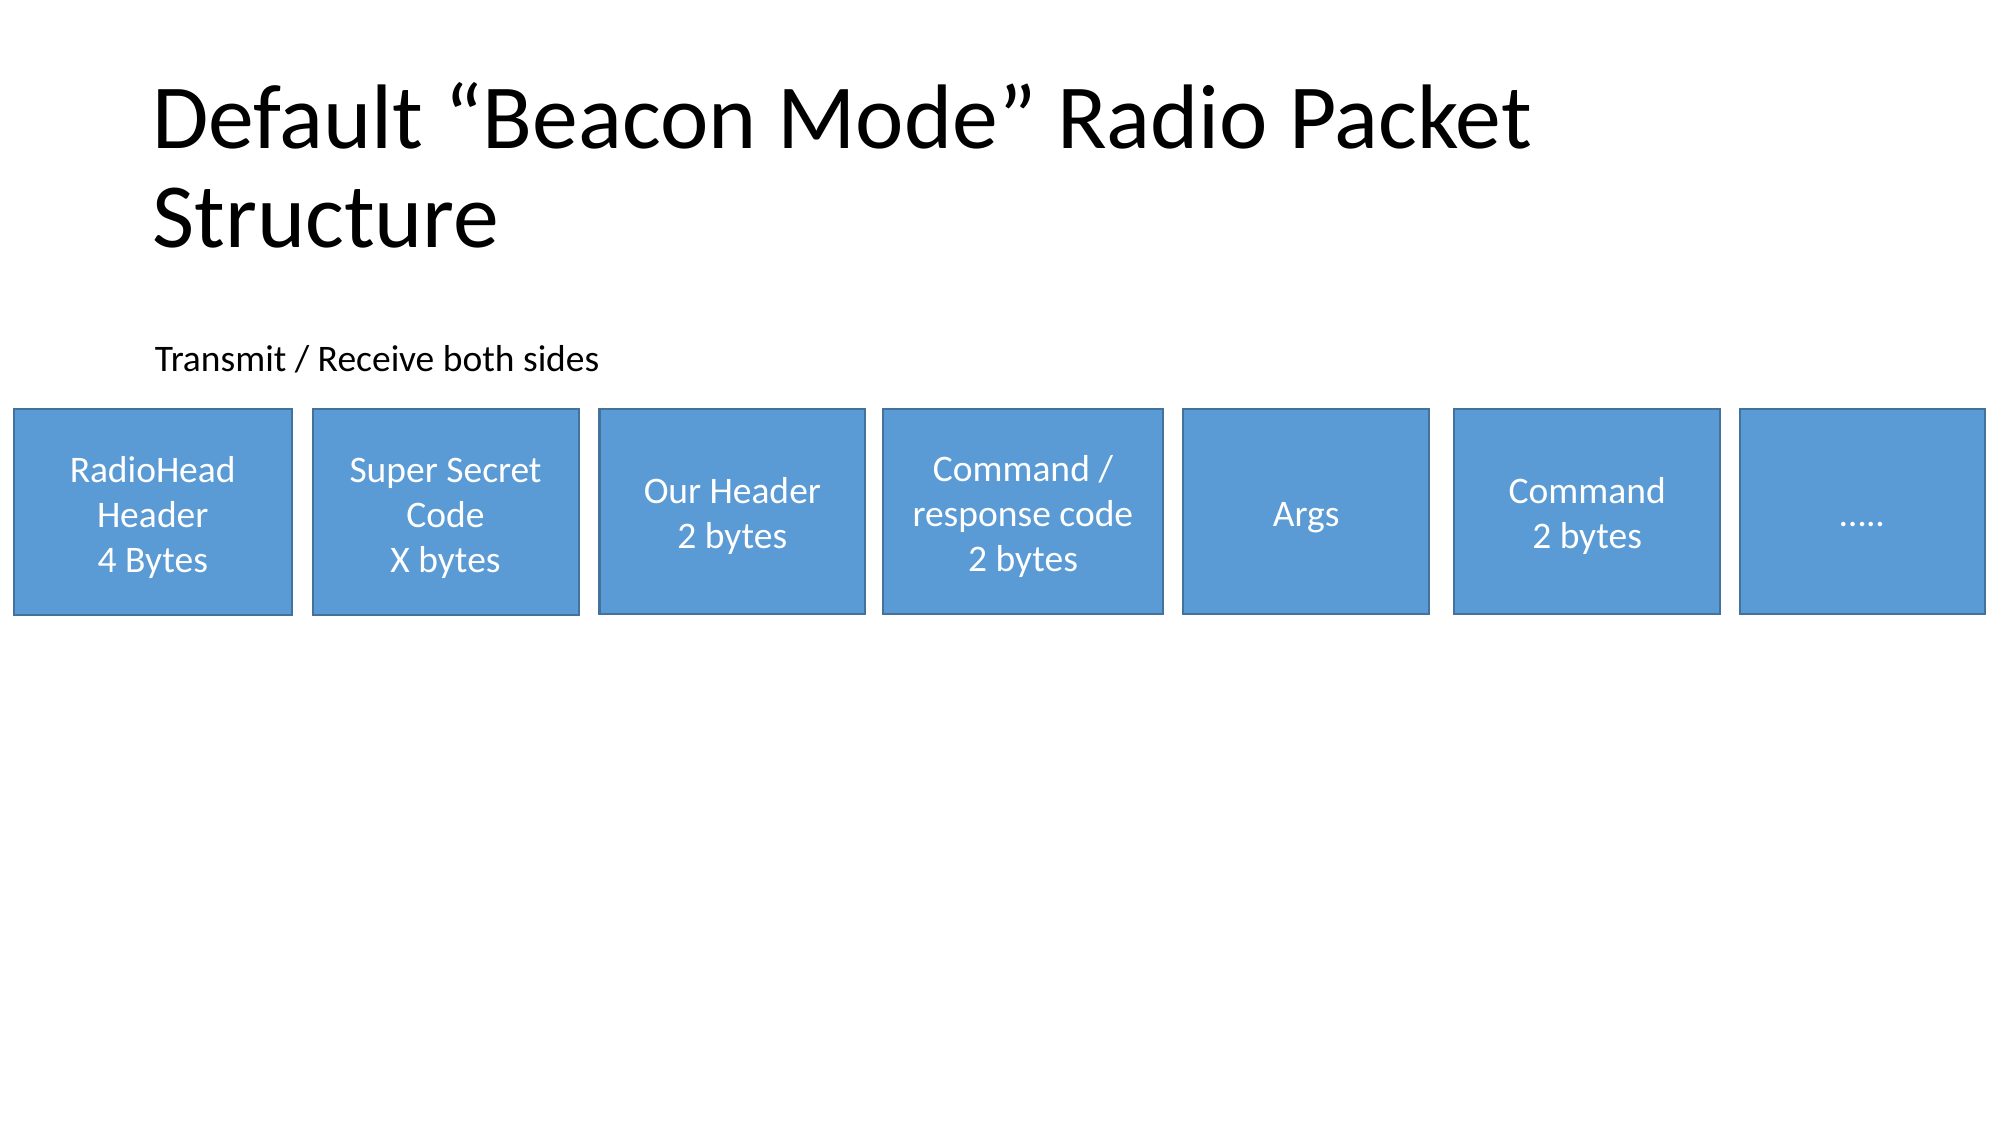

# Default “Beacon Mode” Radio Packet Structure
Transmit / Receive both sides
Command
2 bytes
…..
Args
Our Header
2 bytes
Command / response code
2 bytes
RadioHead Header
4 Bytes
Super Secret Code
X bytes